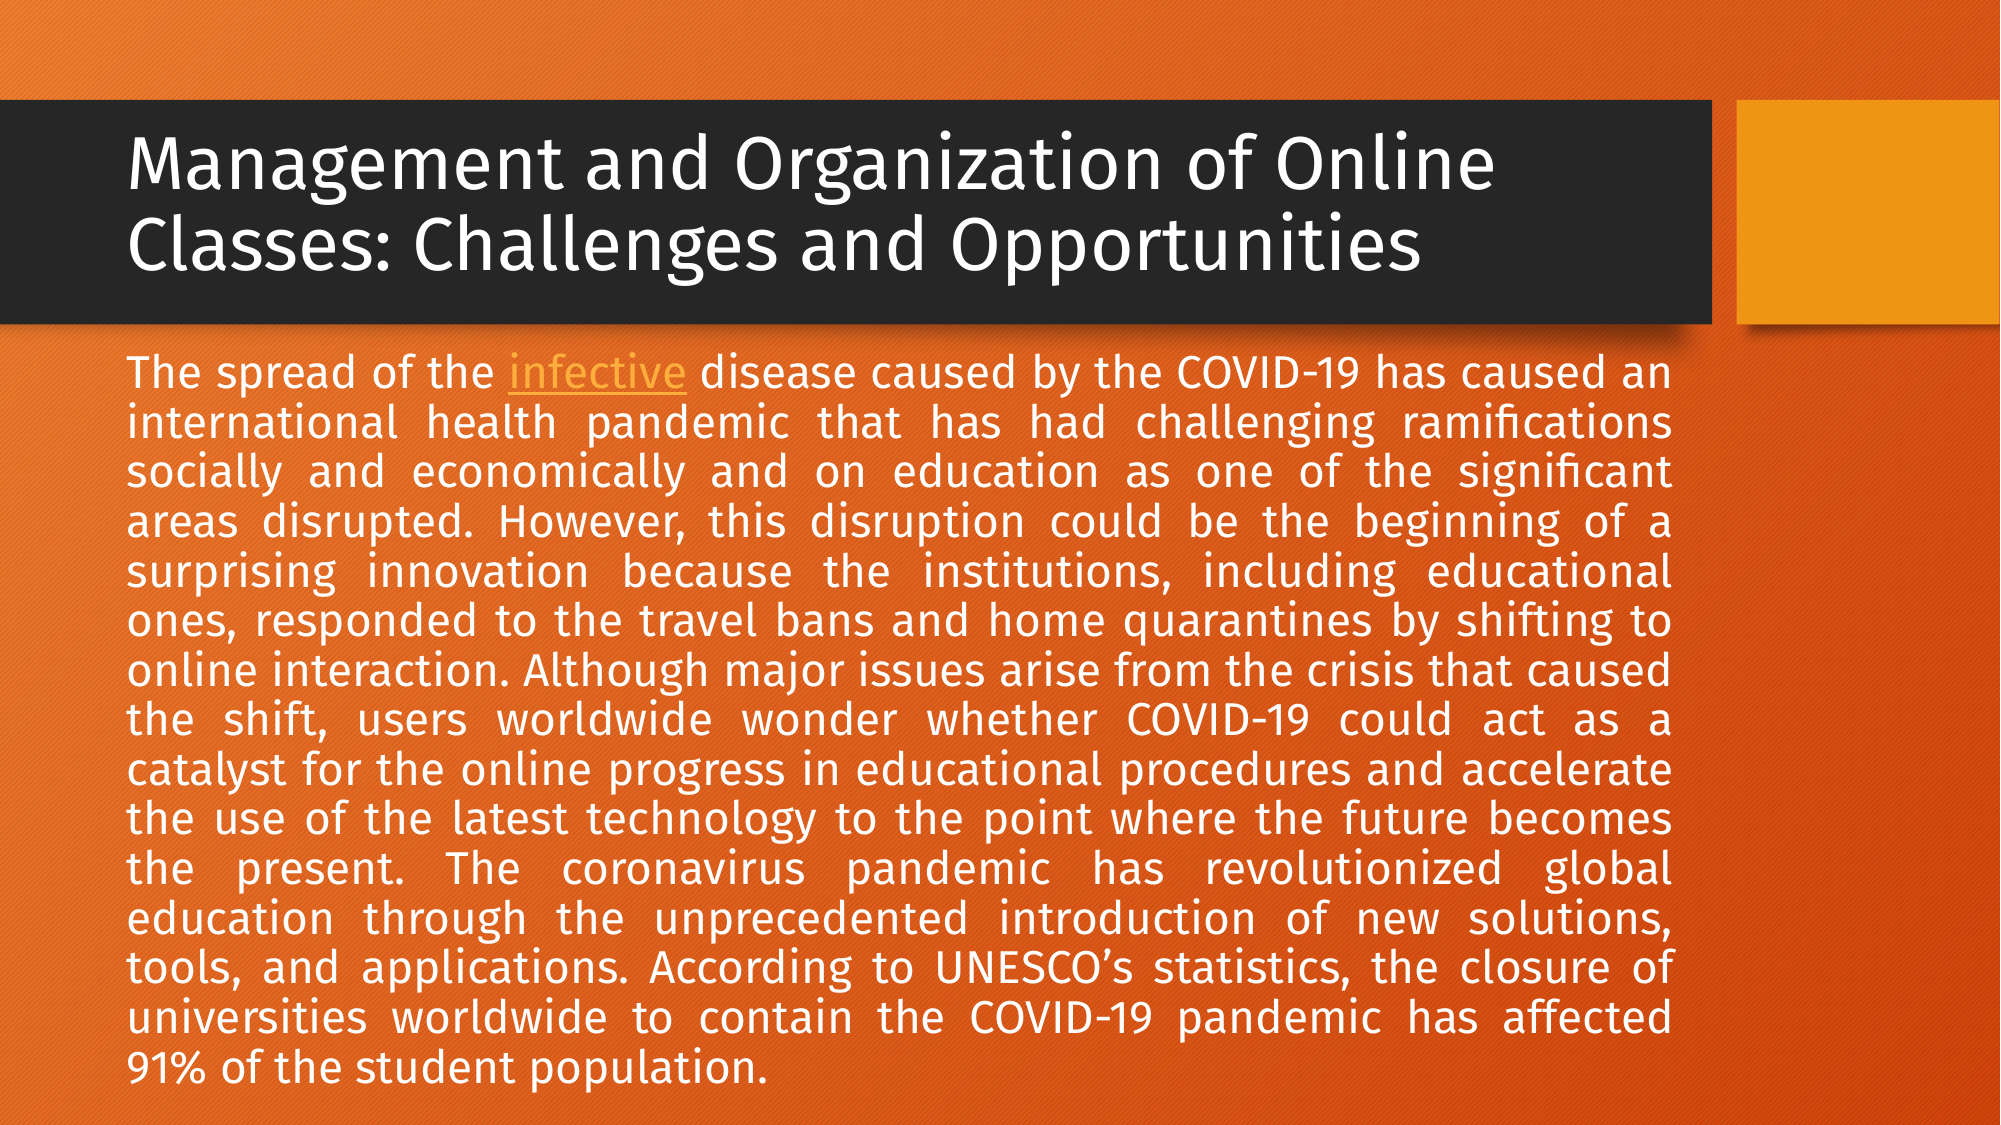

# Management and Organization of Online Classes: Challenges and Opportunities
The spread of the infective disease caused by the COVID-19 has caused an international health pandemic that has had challenging ramifications socially and economically and on education as one of the significant areas disrupted. However, this disruption could be the beginning of a surprising innovation because the institutions, including educational ones, responded to the travel bans and home quarantines by shifting to online interaction. Although major issues arise from the crisis that caused the shift, users worldwide wonder whether COVID-19 could act as a catalyst for the online progress in educational procedures and accelerate the use of the latest technology to the point where the future becomes the present. The coronavirus pandemic has revolutionized global education through the unprecedented introduction of new solutions, tools, and applications. According to UNESCO’s statistics, the closure of universities worldwide to contain the COVID-19 pandemic has affected 91% of the student population.